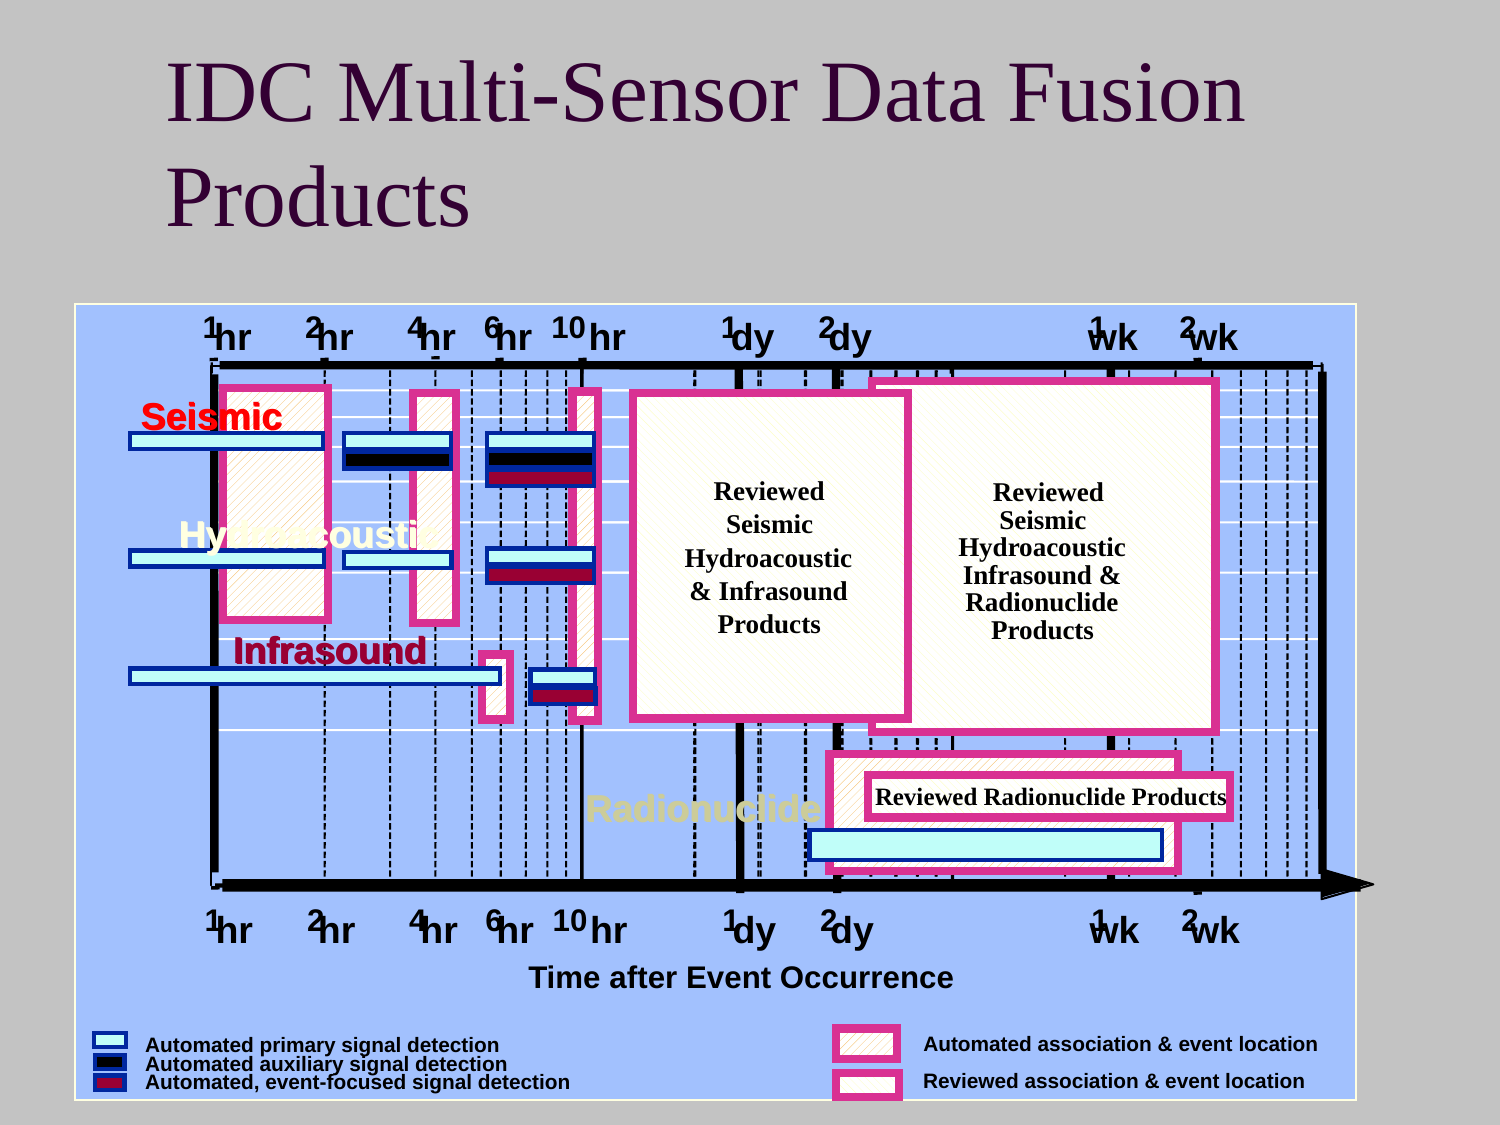

# IDC Multi-Sensor Data Fusion Products
1
       2
       4
    6
   10
            1
      2
                          1
2

hr
hr
hr
hr
 hr
dy
dy
wk
wk

100

Reviewed
Seismic
Hydroacoustic
Infrasound &
Radionuclide
Products
Seismic
Seismic

Reviewed
Seismic
Hydroacoustic
& Infrasound
Products

Hydroacoustic
Hydroacoustic

Infrasound
Infrasound

Reviewed Radionuclide Products

Radionuclide
Radionuclide

1
       2
       4
    6
   10
            1
      2
                          1
2

hr
hr
hr
hr
 hr
dy
dy
wk
wk

Time after Event Occurrence

Automated association & event location
Reviewed association & event location
Automated primary signal detection
Automated auxiliary signal detection
Automated, event-focused signal detection